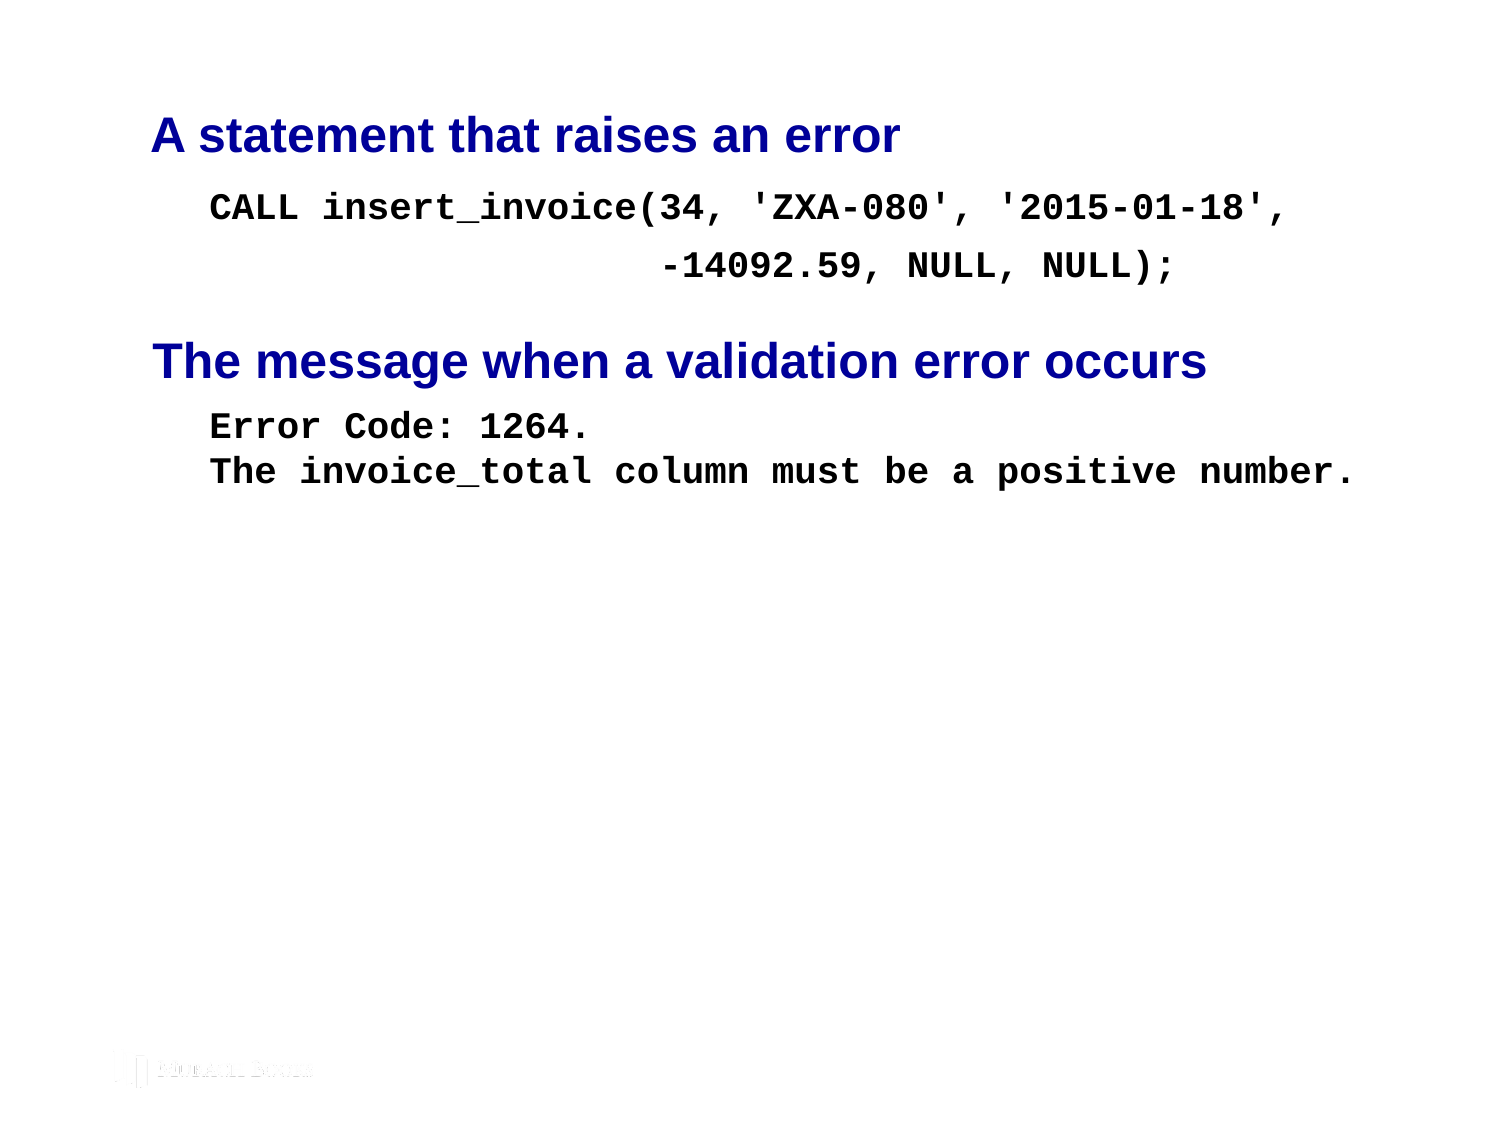

# A statement that raises an error
CALL insert_invoice(34, 'ZXA-080', '2015-01-18',
                    -14092.59, NULL, NULL);
The message when a validation error occurs
Error Code: 1264.
The invoice_total column must be a positive number.

© 2019, Mike Murach & Associates, Inc.
Murach’s MySQL 3rd Edition

C15, Slide 204